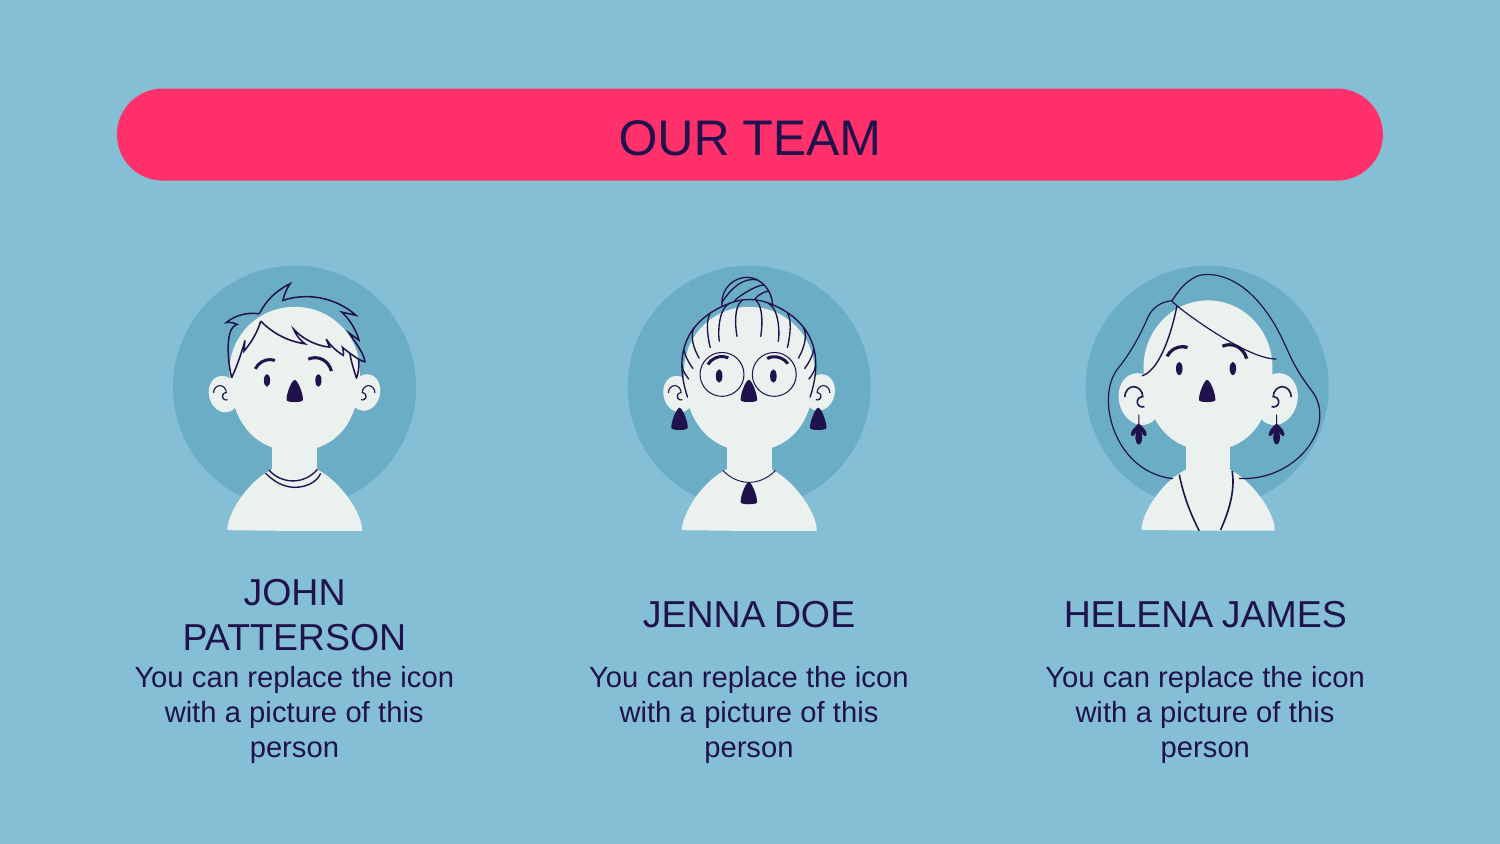

# OUR TEAM

JOHN PATTERSON
JENNA DOE
HELENA JAMES
You can replace the icon with a picture of this person
You can replace the icon with a picture of this person
You can replace the icon with a picture of this person